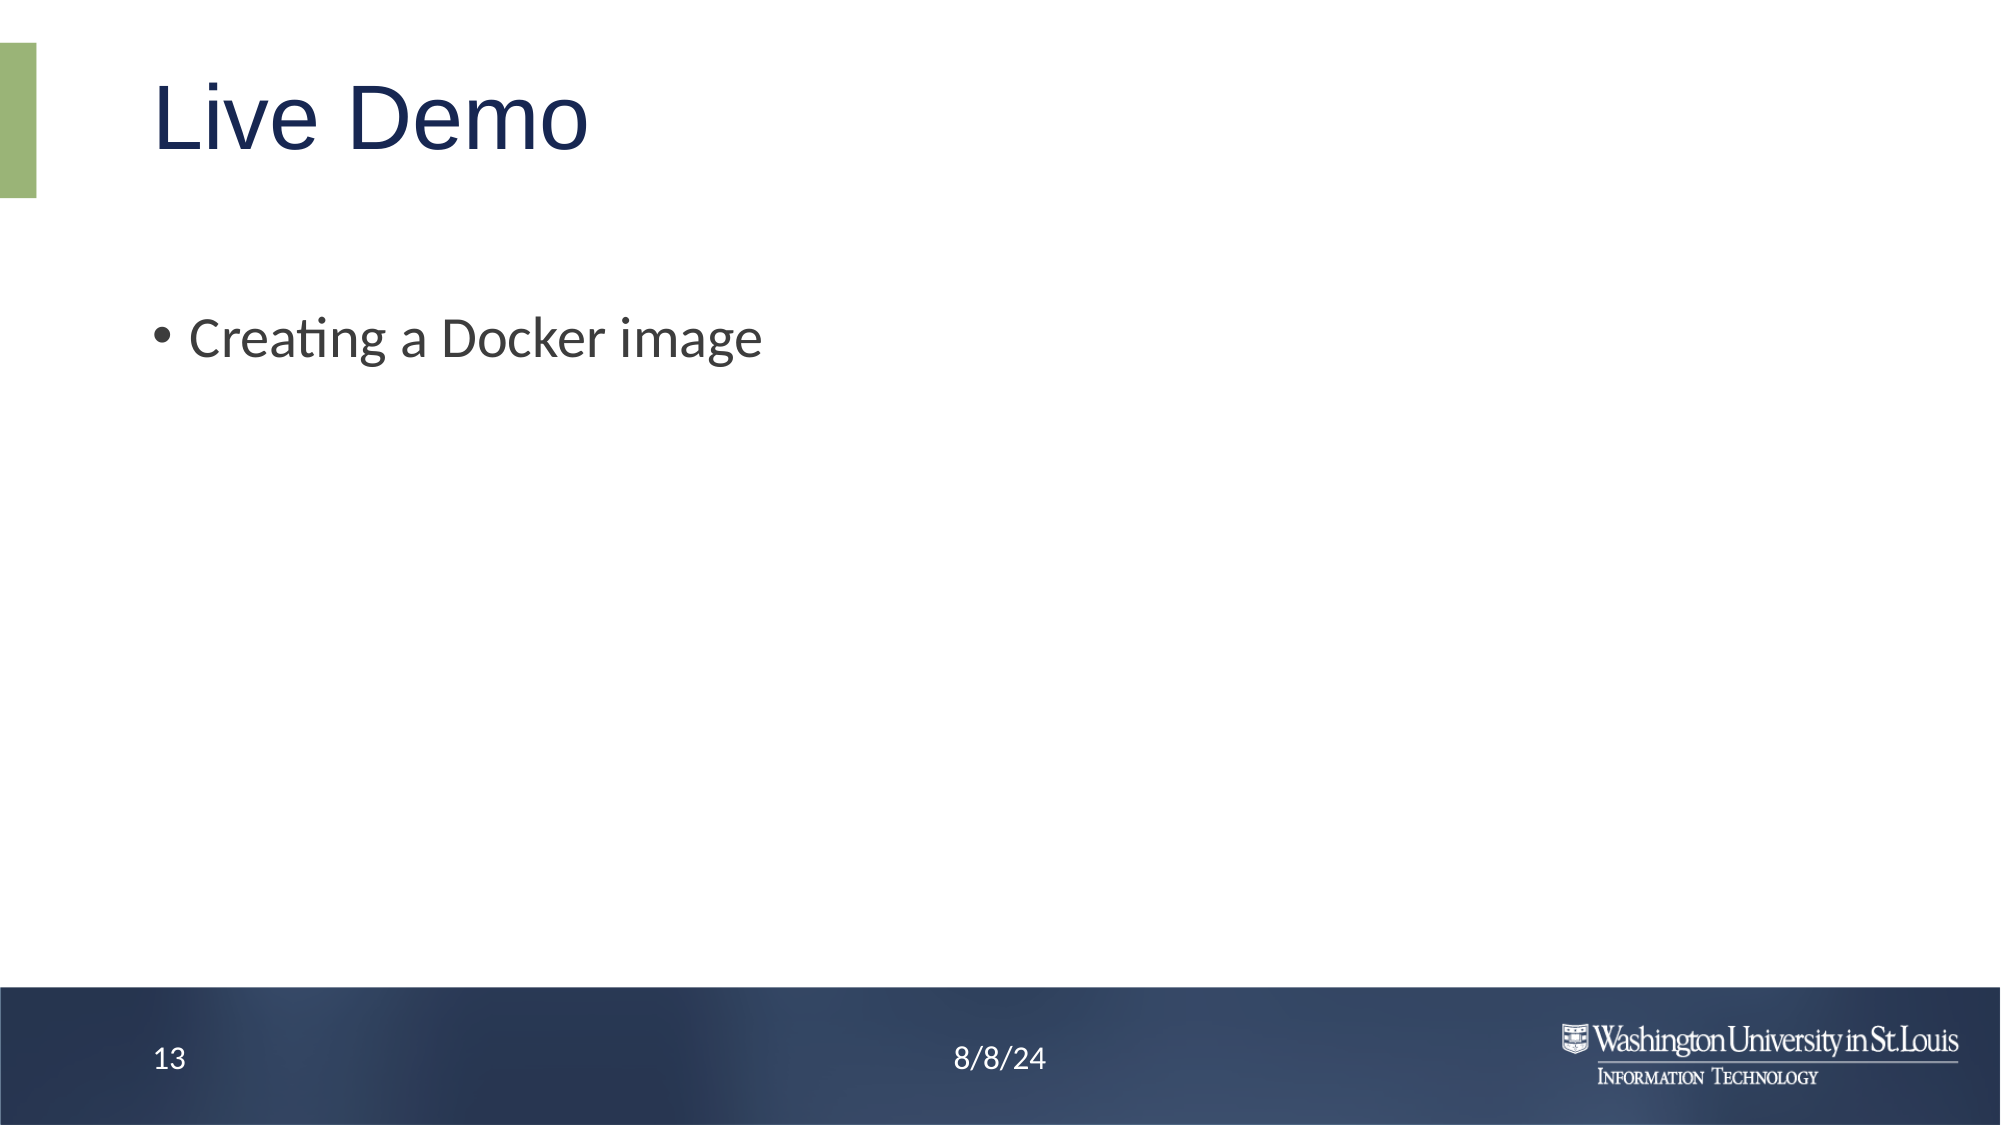

# Live Demo
Creating a Docker image
13
8/8/24